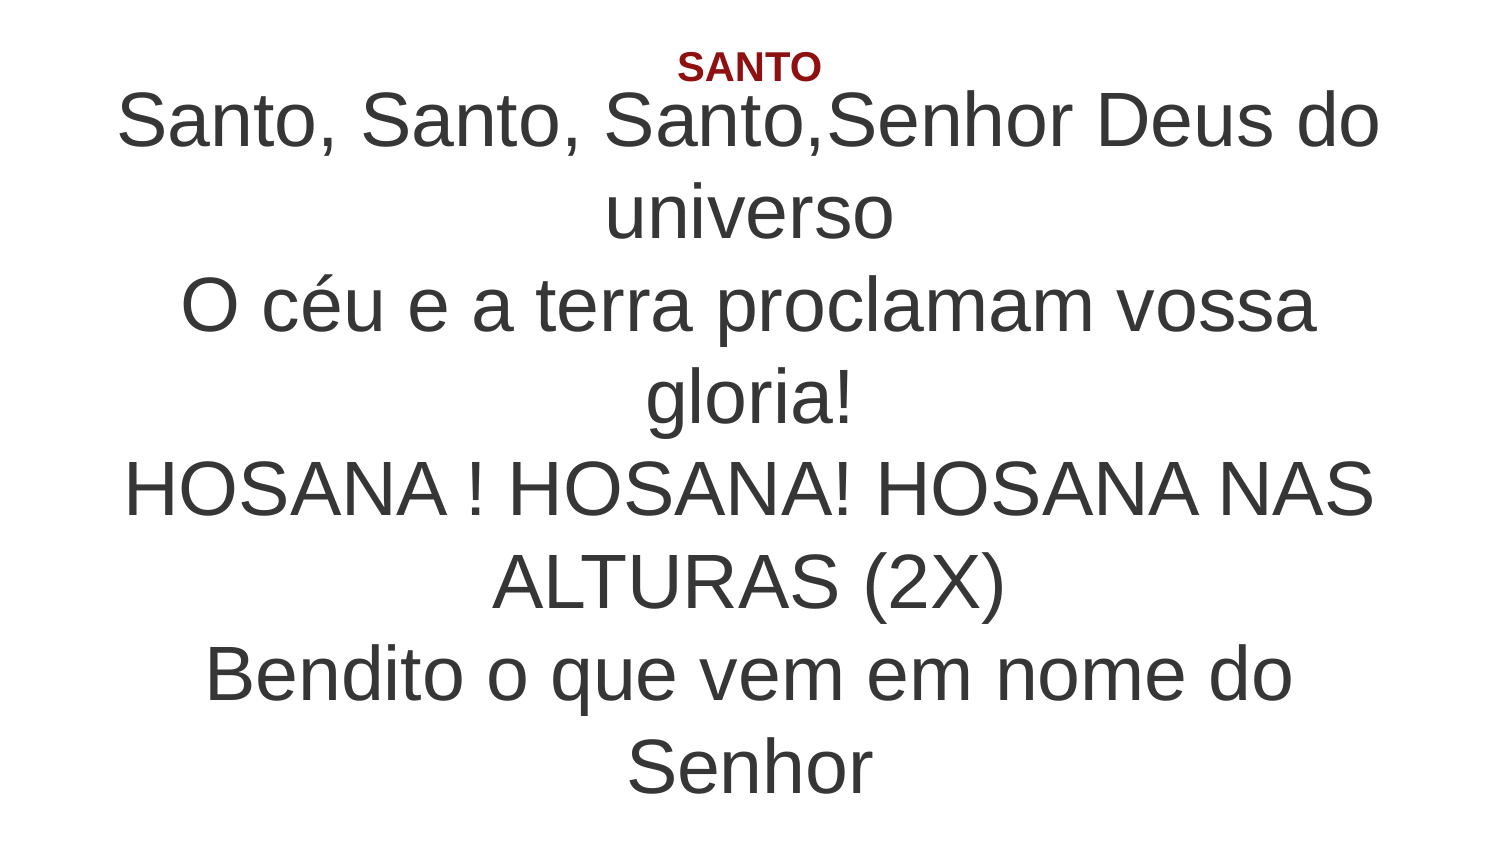

SANTO
Santo, Santo, Santo,Senhor Deus do universo
O céu e a terra proclamam vossa gloria!
HOSANA ! HOSANA! HOSANA NAS ALTURAS (2X)
Bendito o que vem em nome do Senhor